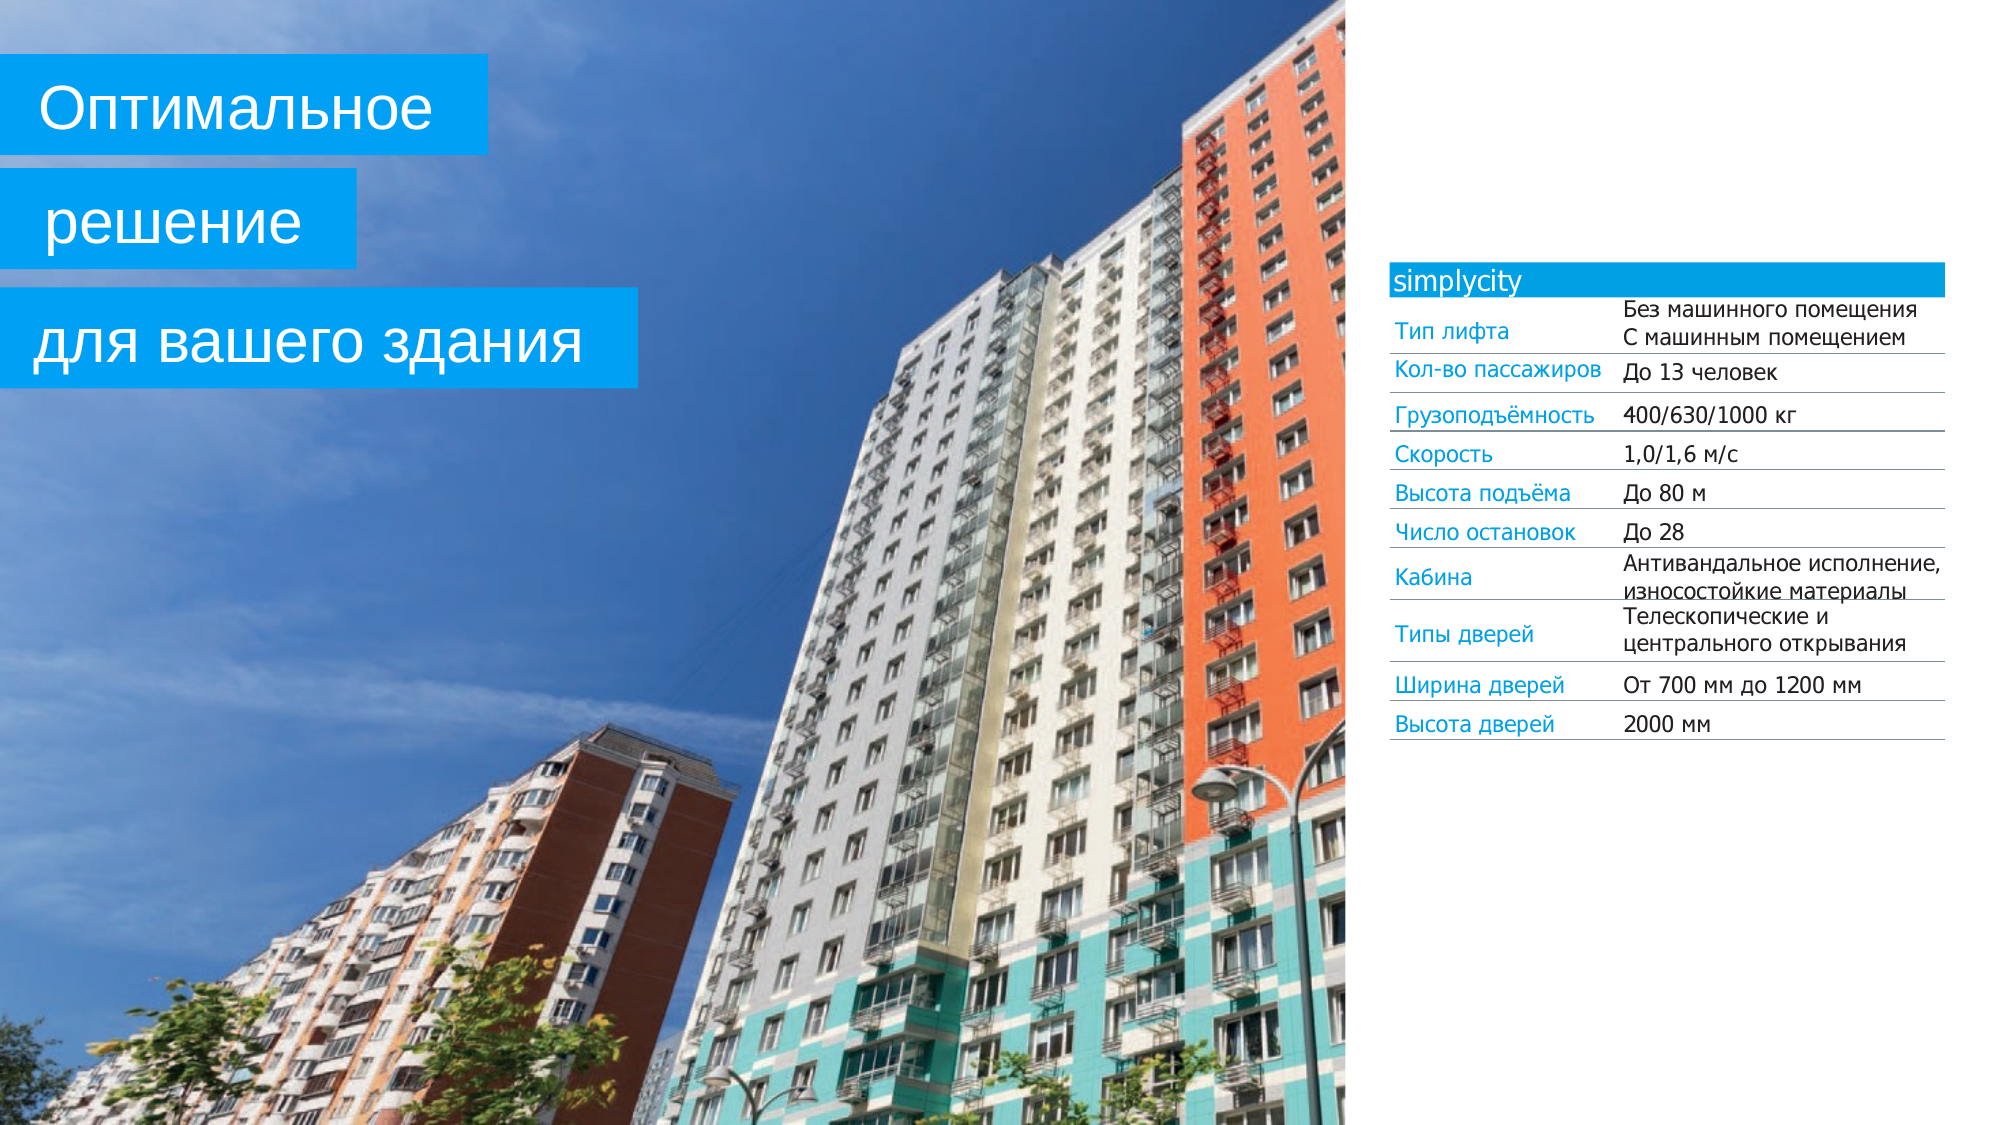

Оптимальное
решение
simplycity
Без машинного помещения C машинным помещением
Тип лифта

Кол-во пассажиров
До 13 человек

Грузоподъёмность
400/630/1000 кг

Скорость
1,0/1,6 м/с

Высота подъёма
До 80 м

Число остановок
До 28

Антивандальное исполнение, износостойкие материалы
Кабина

Телескопические и центрального открывания
Типы дверей

Ширина дверей
От 700 мм до 1200 мм

2000 мм
Высота дверей

для вашего здания